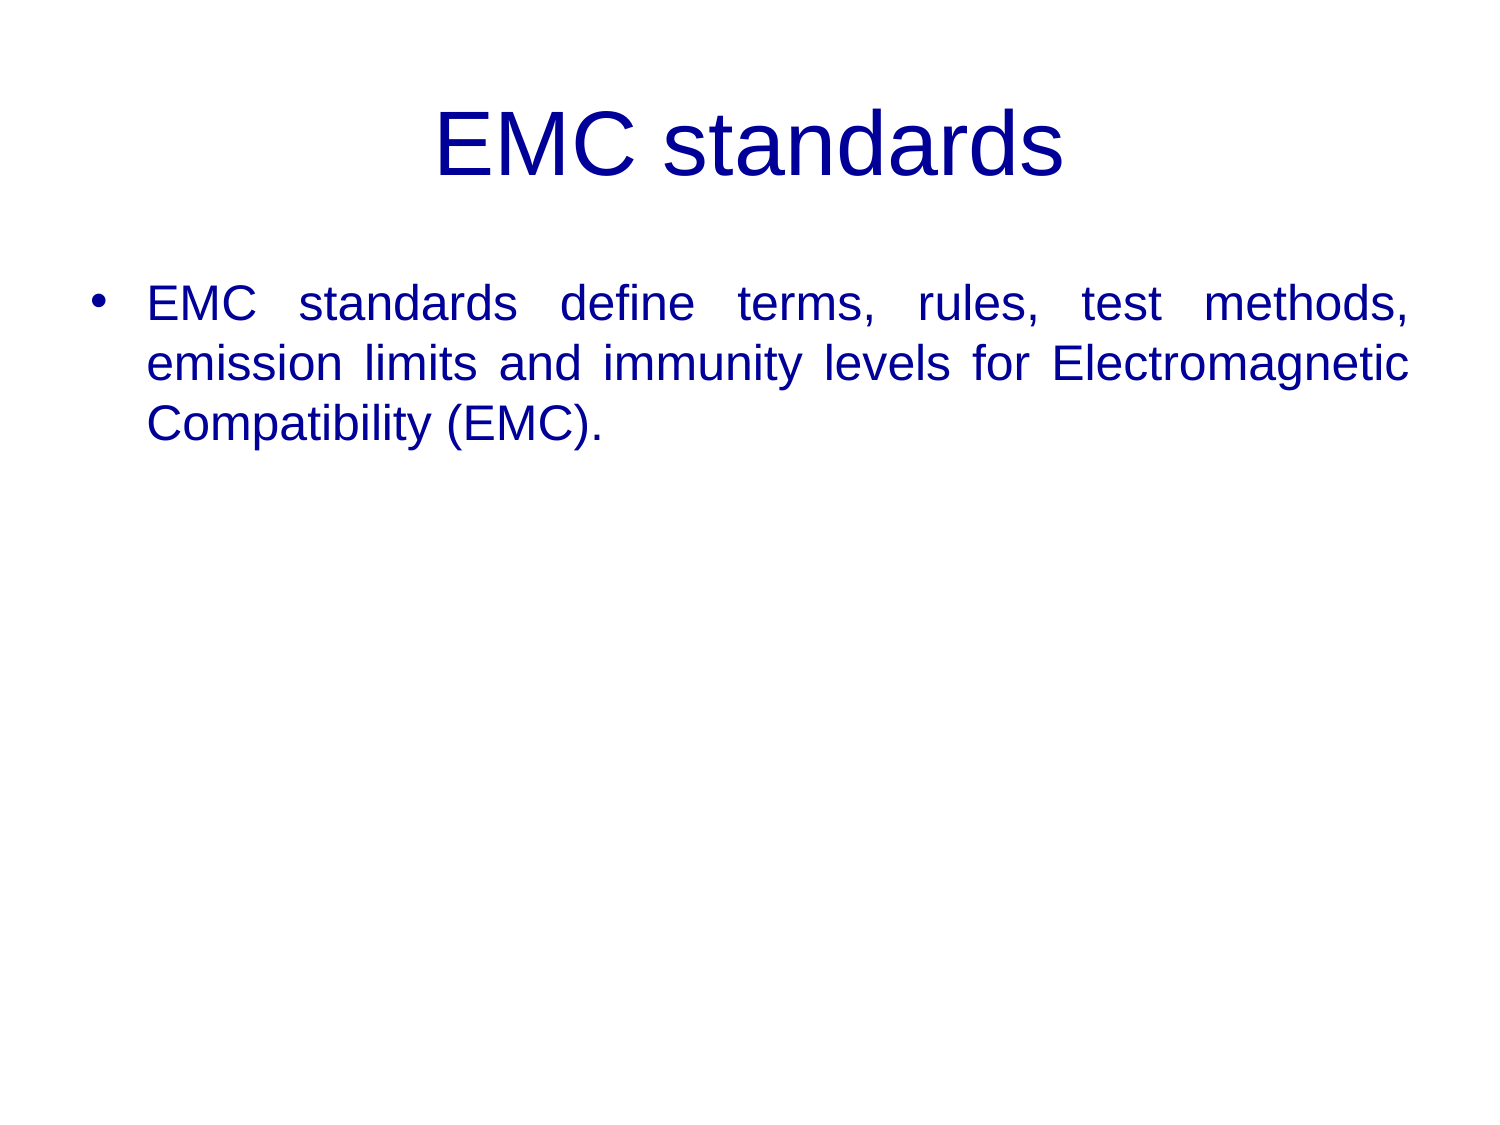

# EMC standards
EMC standards define terms, rules, test methods, emission limits and immunity levels for Electromagnetic Compatibility (EMC).